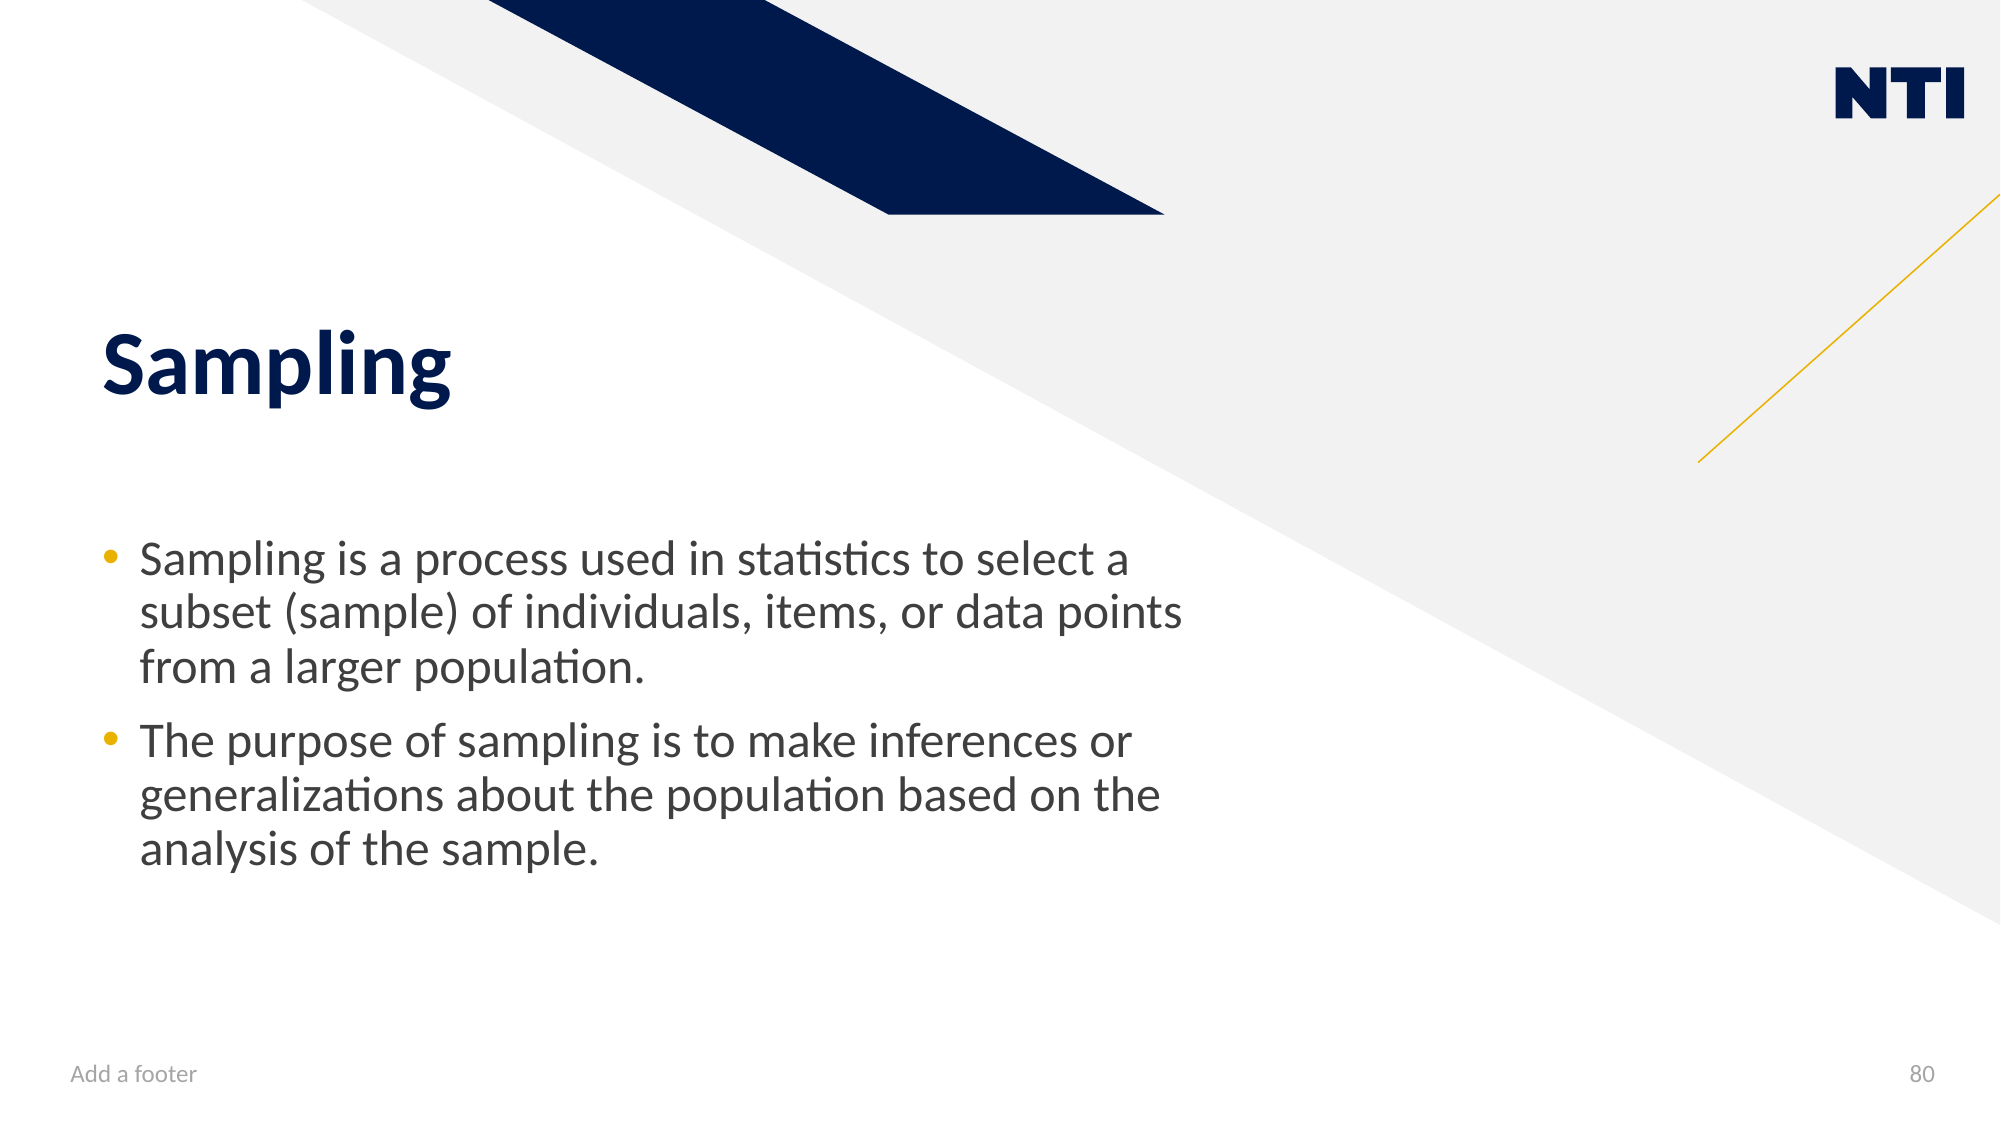

# Sampling

Sampling is a process used in statistics to select a subset (sample) of individuals, items, or data points from a larger population.
The purpose of sampling is to make inferences or generalizations about the population based on the analysis of the sample.
Add a footer
80